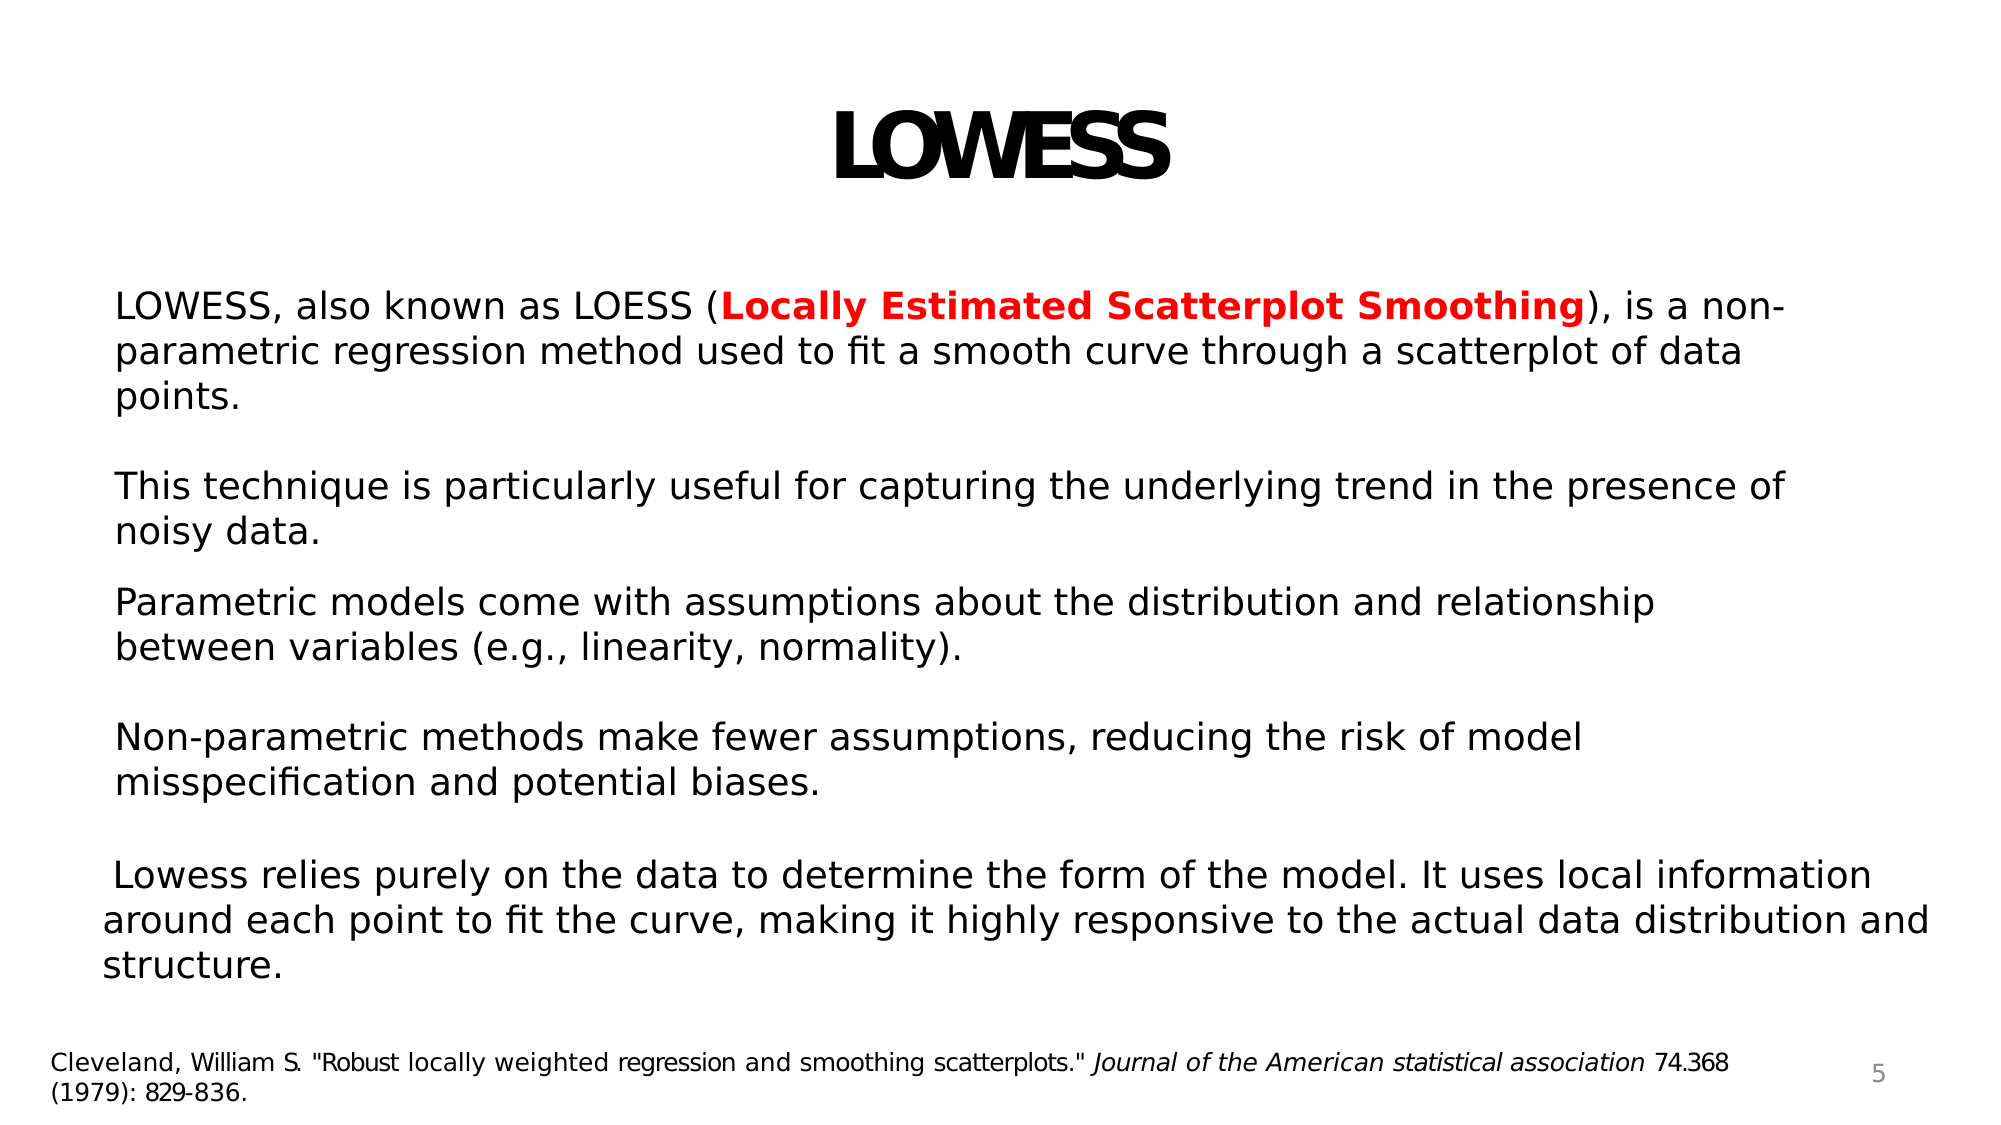

# LOWESS
LOWESS, also known as LOESS (Locally Estimated Scatterplot Smoothing), is a non-parametric regression method used to fit a smooth curve through a scatterplot of data points.

This technique is particularly useful for capturing the underlying trend in the presence of noisy data.

Parametric models come with assumptions about the distribution and relationship between variables (e.g., linearity, normality).

Non-parametric methods make fewer assumptions, reducing the risk of model misspecification and potential biases.
 Lowess relies purely on the data to determine the form of the model. It uses local information around each point to fit the curve, making it highly responsive to the actual data distribution and structure.
Cleveland, William S. "Robust locally weighted regression and smoothing scatterplots." Journal of the American statistical association 74.368 (1979): 829-836.
5